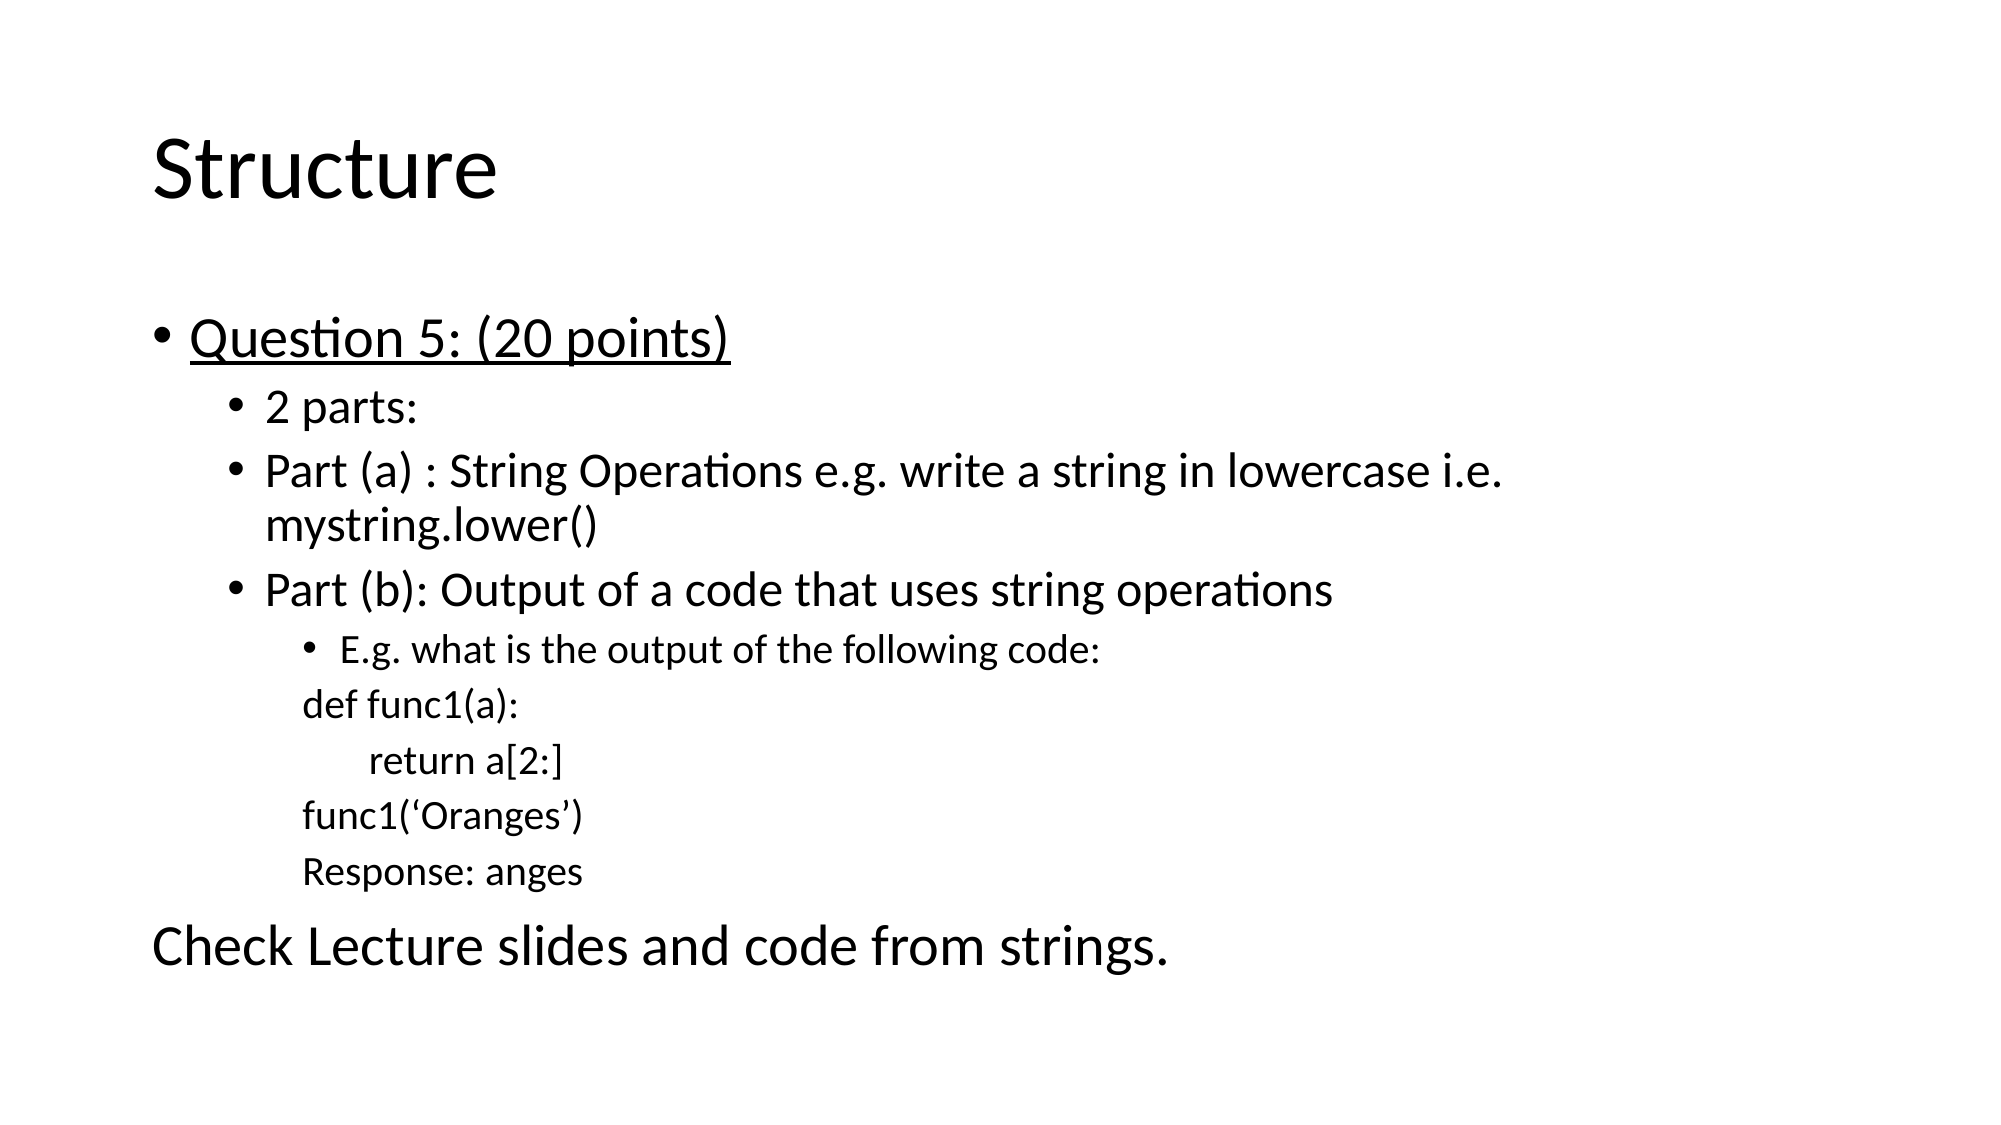

# Structure
Question 5: (20 points)
2 parts:
Part (a) : String Operations e.g. write a string in lowercase i.e. mystring.lower()
Part (b): Output of a code that uses string operations
E.g. what is the output of the following code:
def func1(a):
       return a[2:]
func1(‘Oranges’)
Response: anges
Check Lecture slides and code from strings.